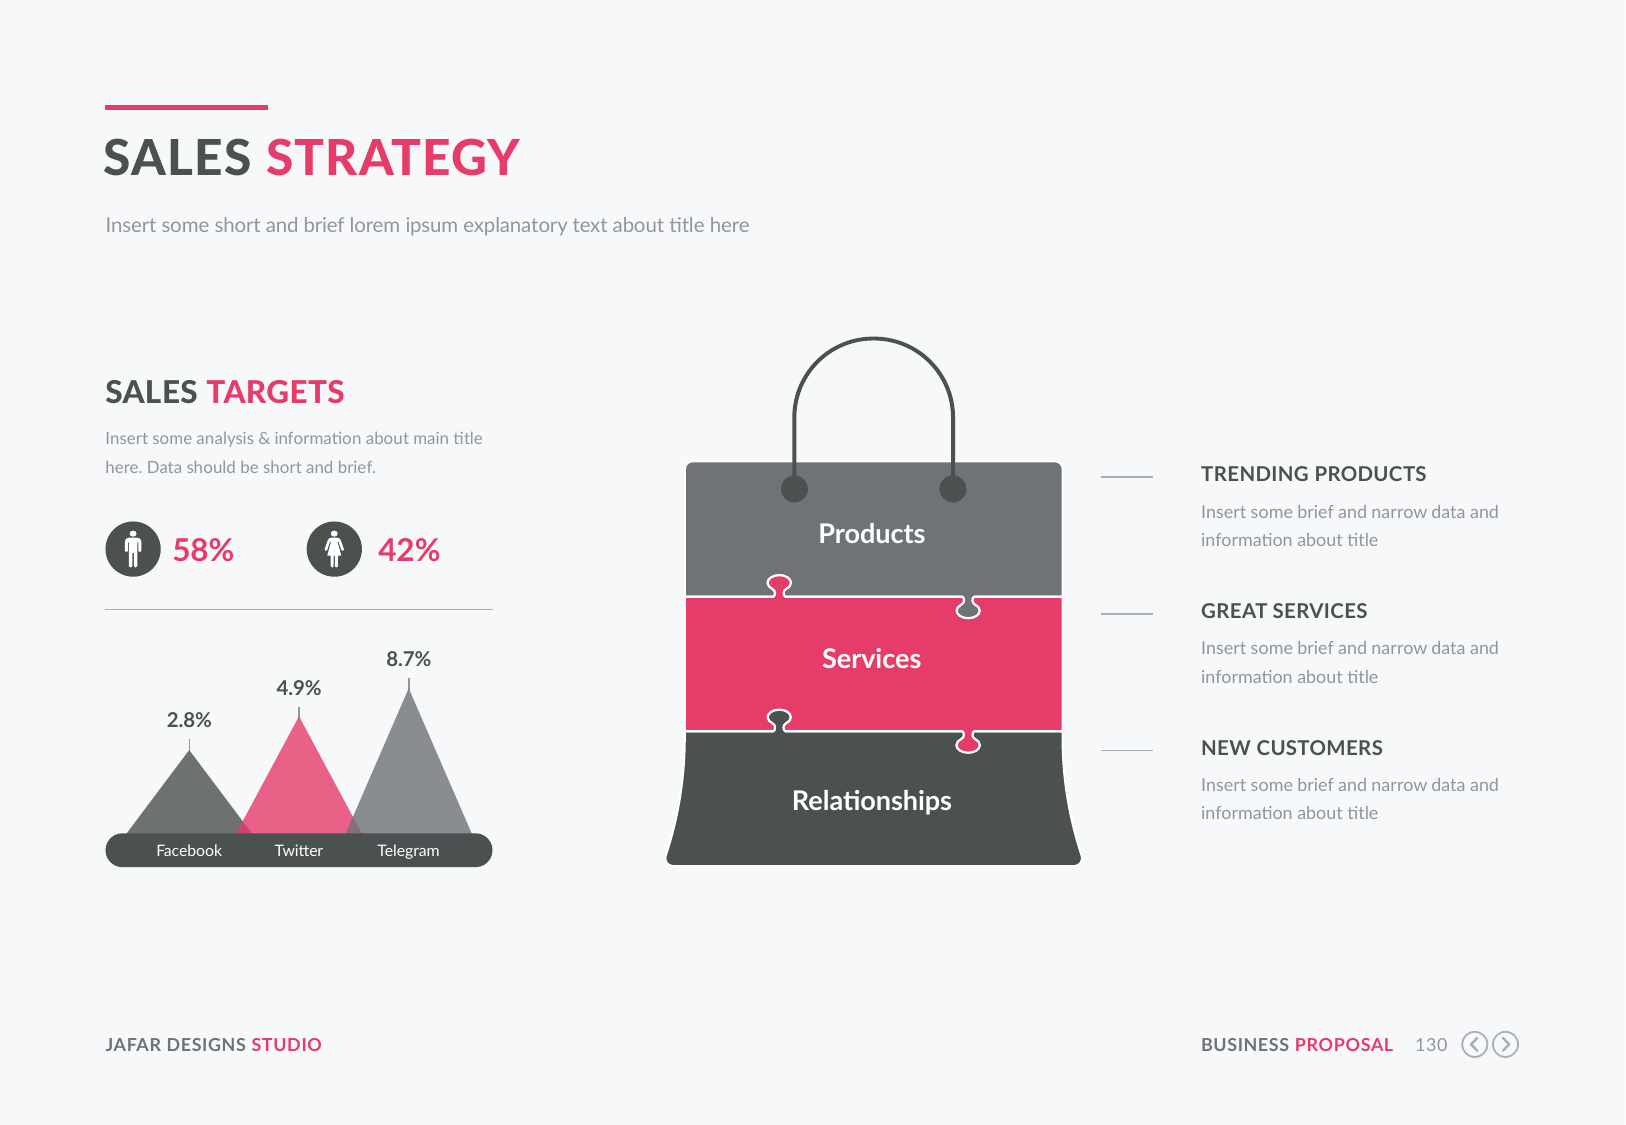

Sales Strategy
Insert some short and brief lorem ipsum explanatory text about title here

sales targets
Insert some analysis & information about main title here. Data should be short and brief.
trending Products
Insert some brief and narrow data and information about title
Products

58%
42%
Great services
Insert some brief and narrow data and information about title
Services
8.7%
4.9%

2.8%

New Customers
Insert some brief and narrow data and information about title

Relationships

Facebook
Twitter
Telegram